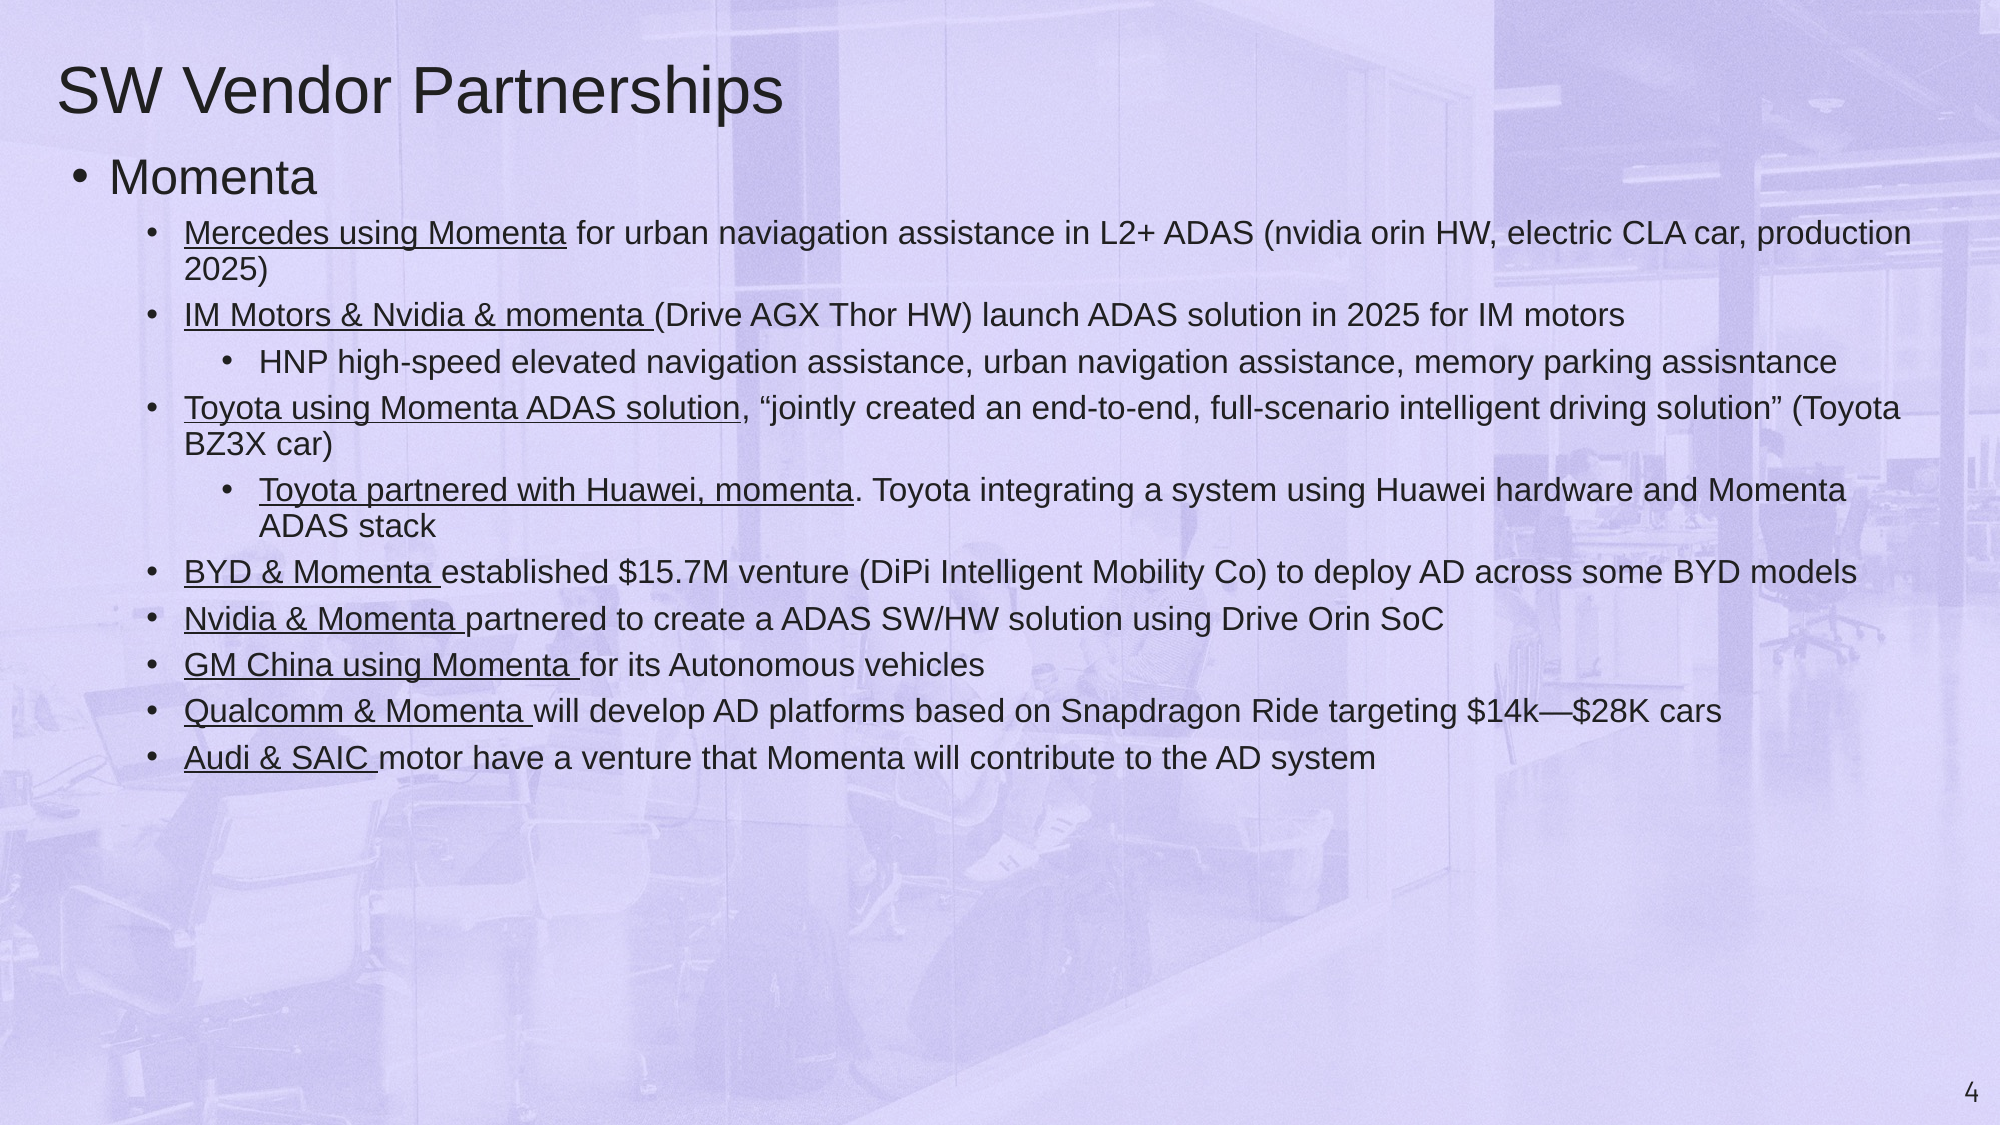

# SW Vendor Partnerships
Momenta
Mercedes using Momenta for urban naviagation assistance in L2+ ADAS (nvidia orin HW, electric CLA car, production 2025)
IM Motors & Nvidia & momenta (Drive AGX Thor HW) launch ADAS solution in 2025 for IM motors
HNP high-speed elevated navigation assistance, urban navigation assistance, memory parking assisntance
Toyota using Momenta ADAS solution, “jointly created an end-to-end, full-scenario intelligent driving solution” (Toyota BZ3X car)
Toyota partnered with Huawei, momenta. Toyota integrating a system using Huawei hardware and Momenta ADAS stack
BYD & Momenta established $15.7M venture (DiPi Intelligent Mobility Co) to deploy AD across some BYD models
Nvidia & Momenta partnered to create a ADAS SW/HW solution using Drive Orin SoC
GM China using Momenta for its Autonomous vehicles
Qualcomm & Momenta will develop AD platforms based on Snapdragon Ride targeting $14k—$28K cars
Audi & SAIC motor have a venture that Momenta will contribute to the AD system

4